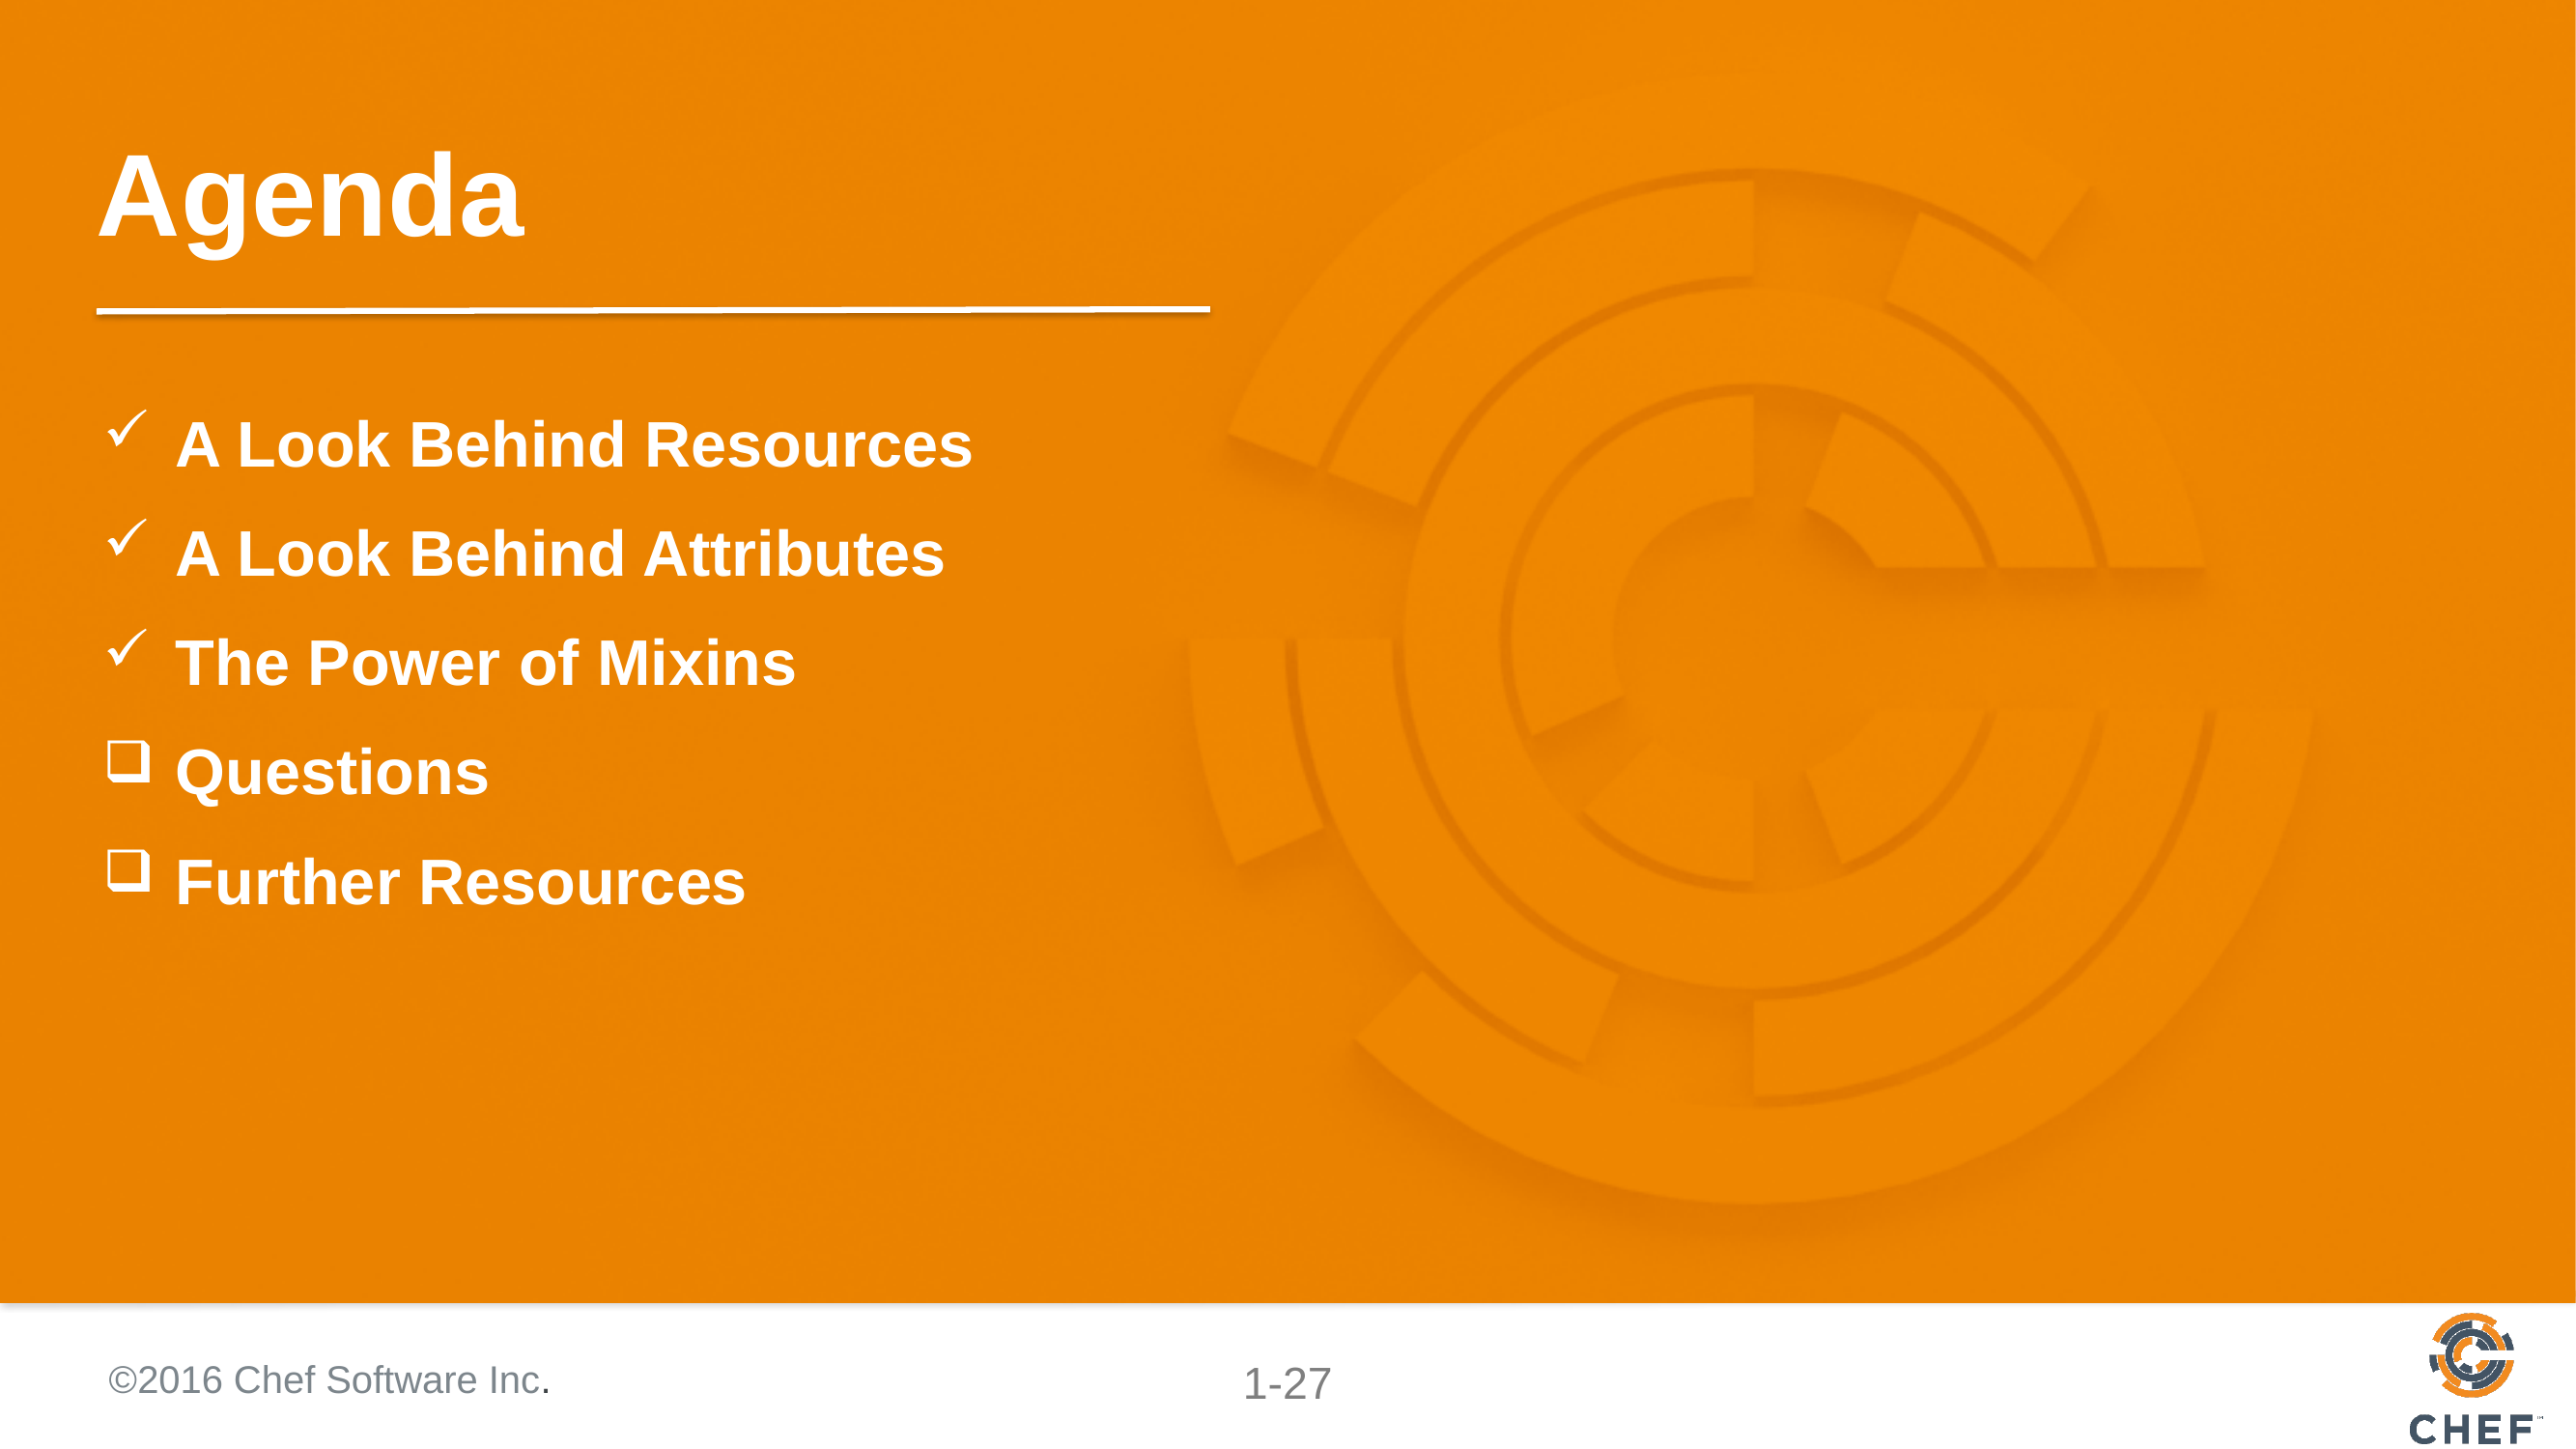

# Agenda
A Look Behind Resources
A Look Behind Attributes
The Power of Mixins
Questions
Further Resources